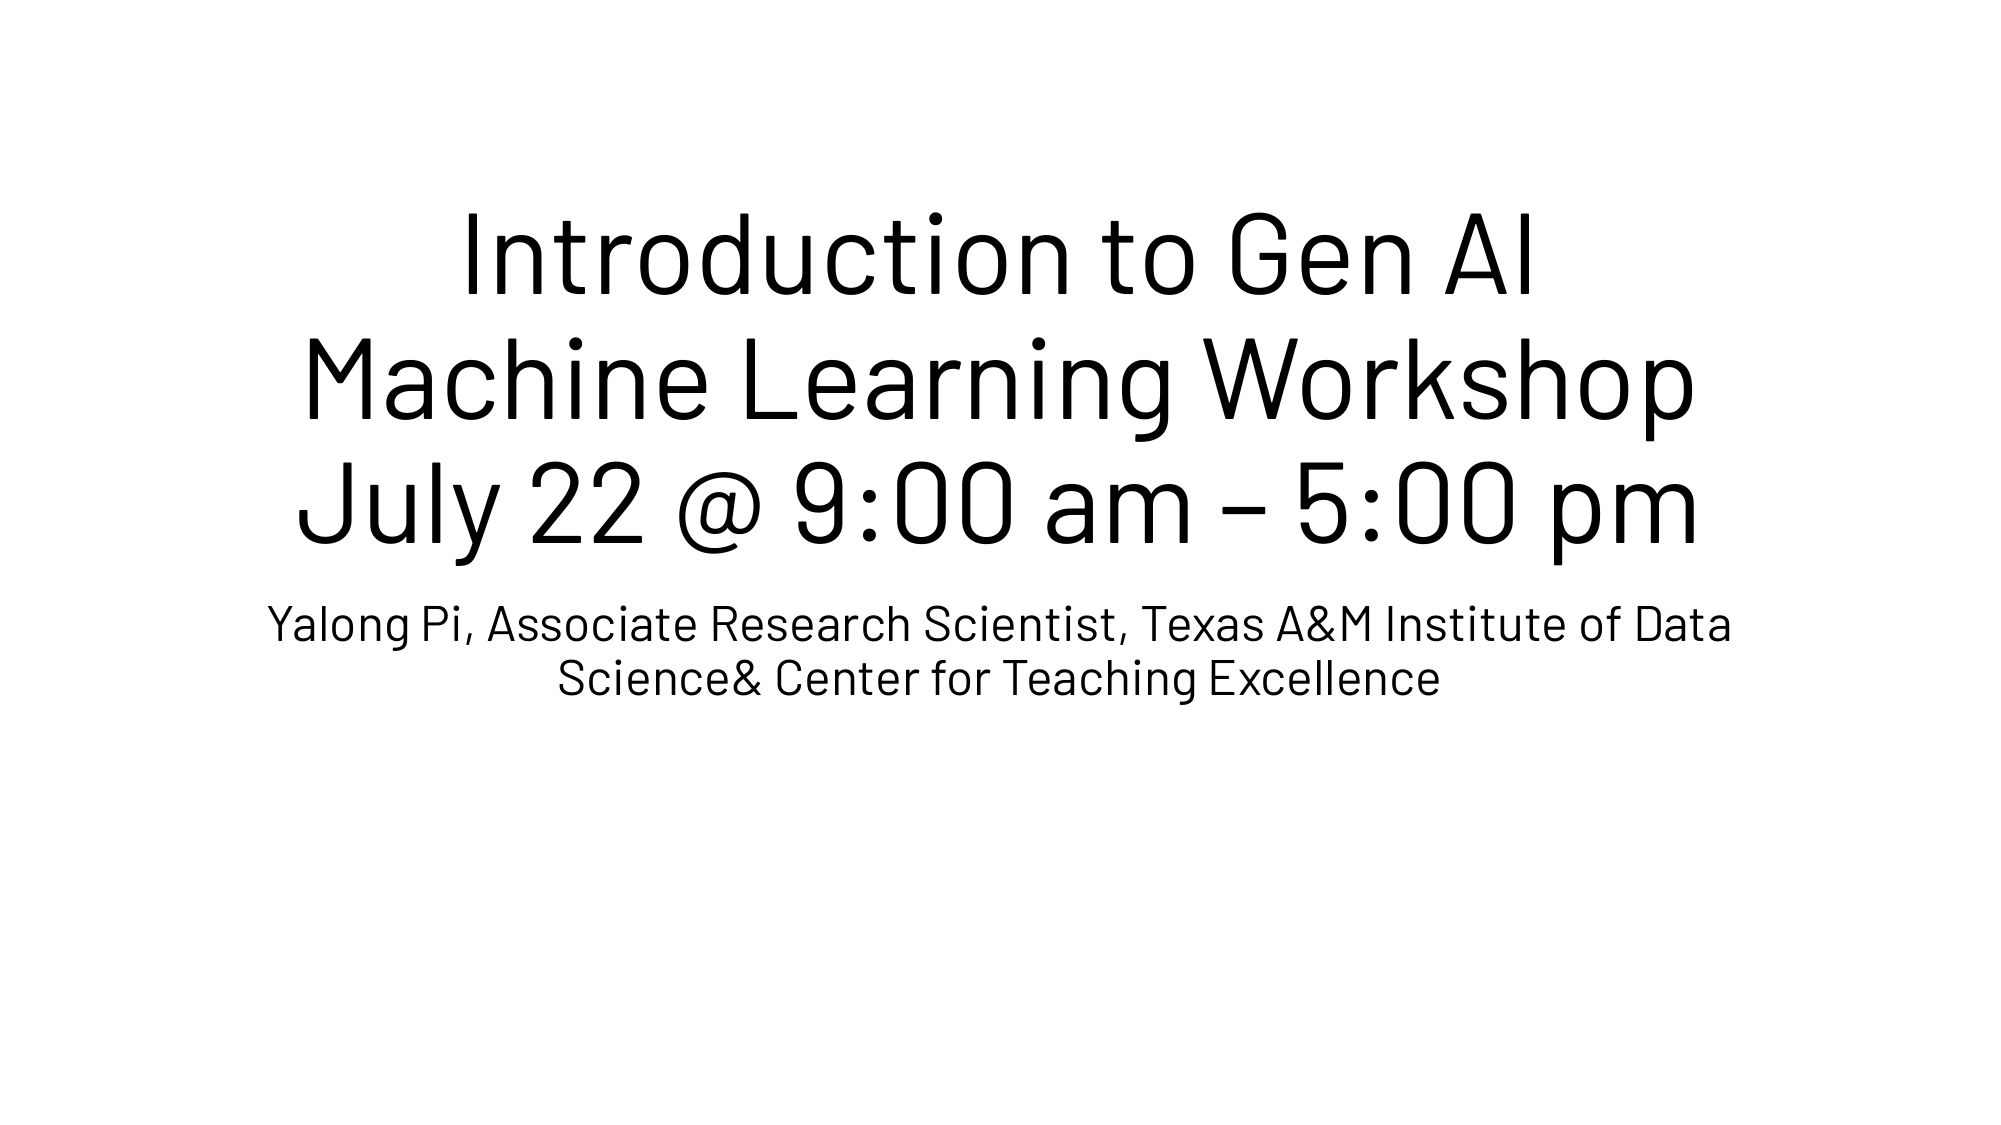

# Introduction to Gen AI Machine Learning Workshop July 22 @ 9:00 am – 5:00 pm
Yalong Pi, Associate Research Scientist, Texas A&M Institute of Data Science& Center for Teaching Excellence